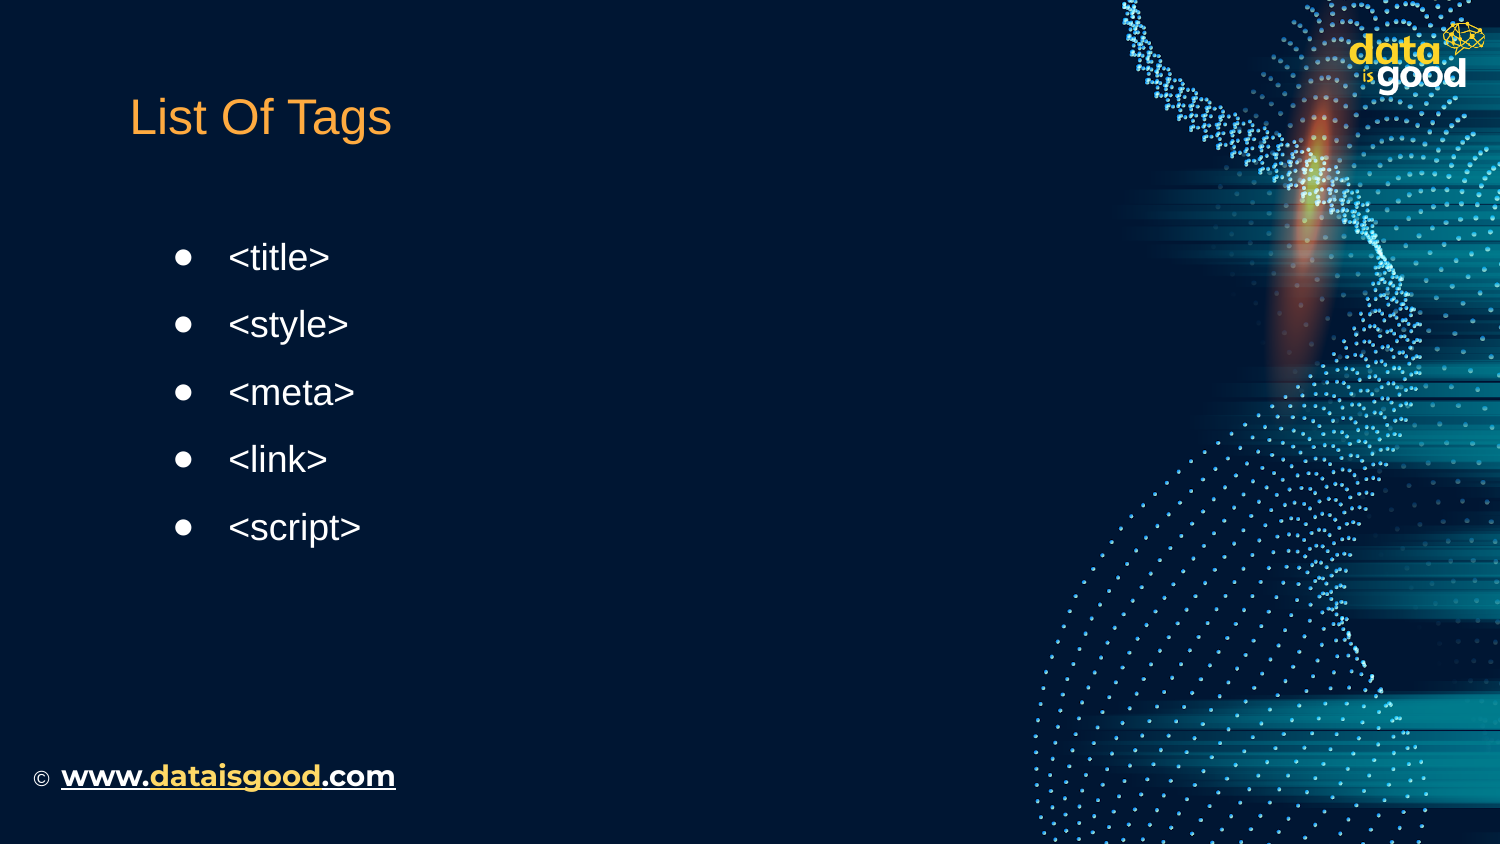

# List Of Tags
<title>
<style>
<meta>
<link>
<script>